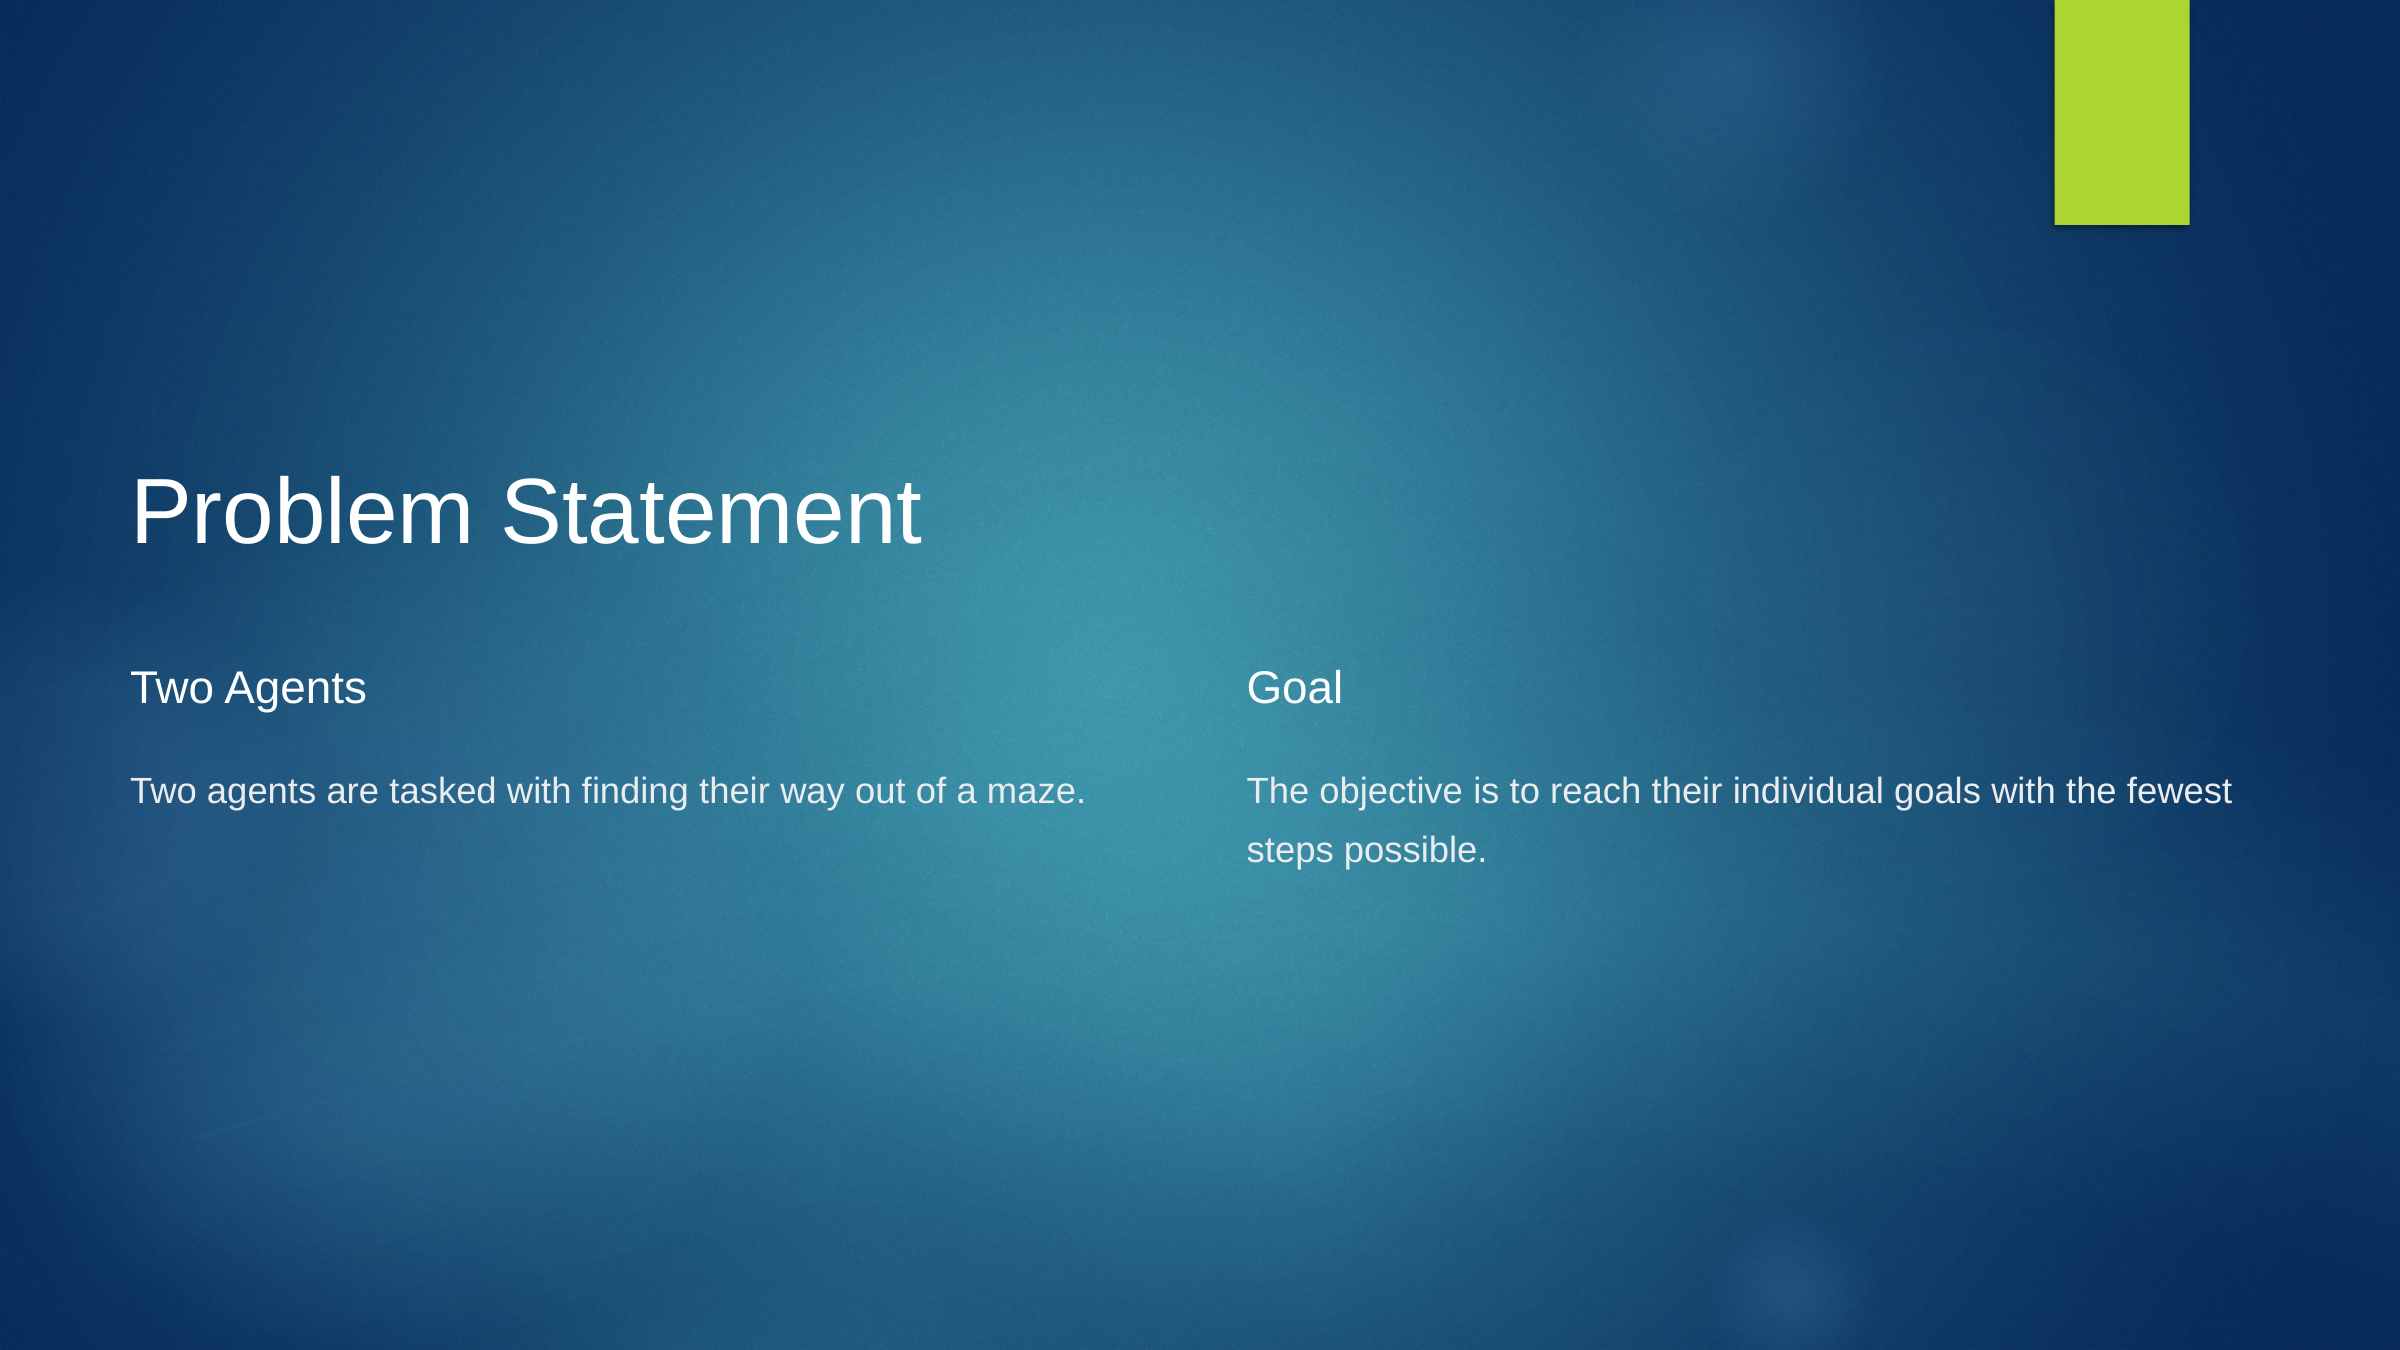

Problem Statement
Two Agents
Goal
Two agents are tasked with finding their way out of a maze.
The objective is to reach their individual goals with the fewest steps possible.